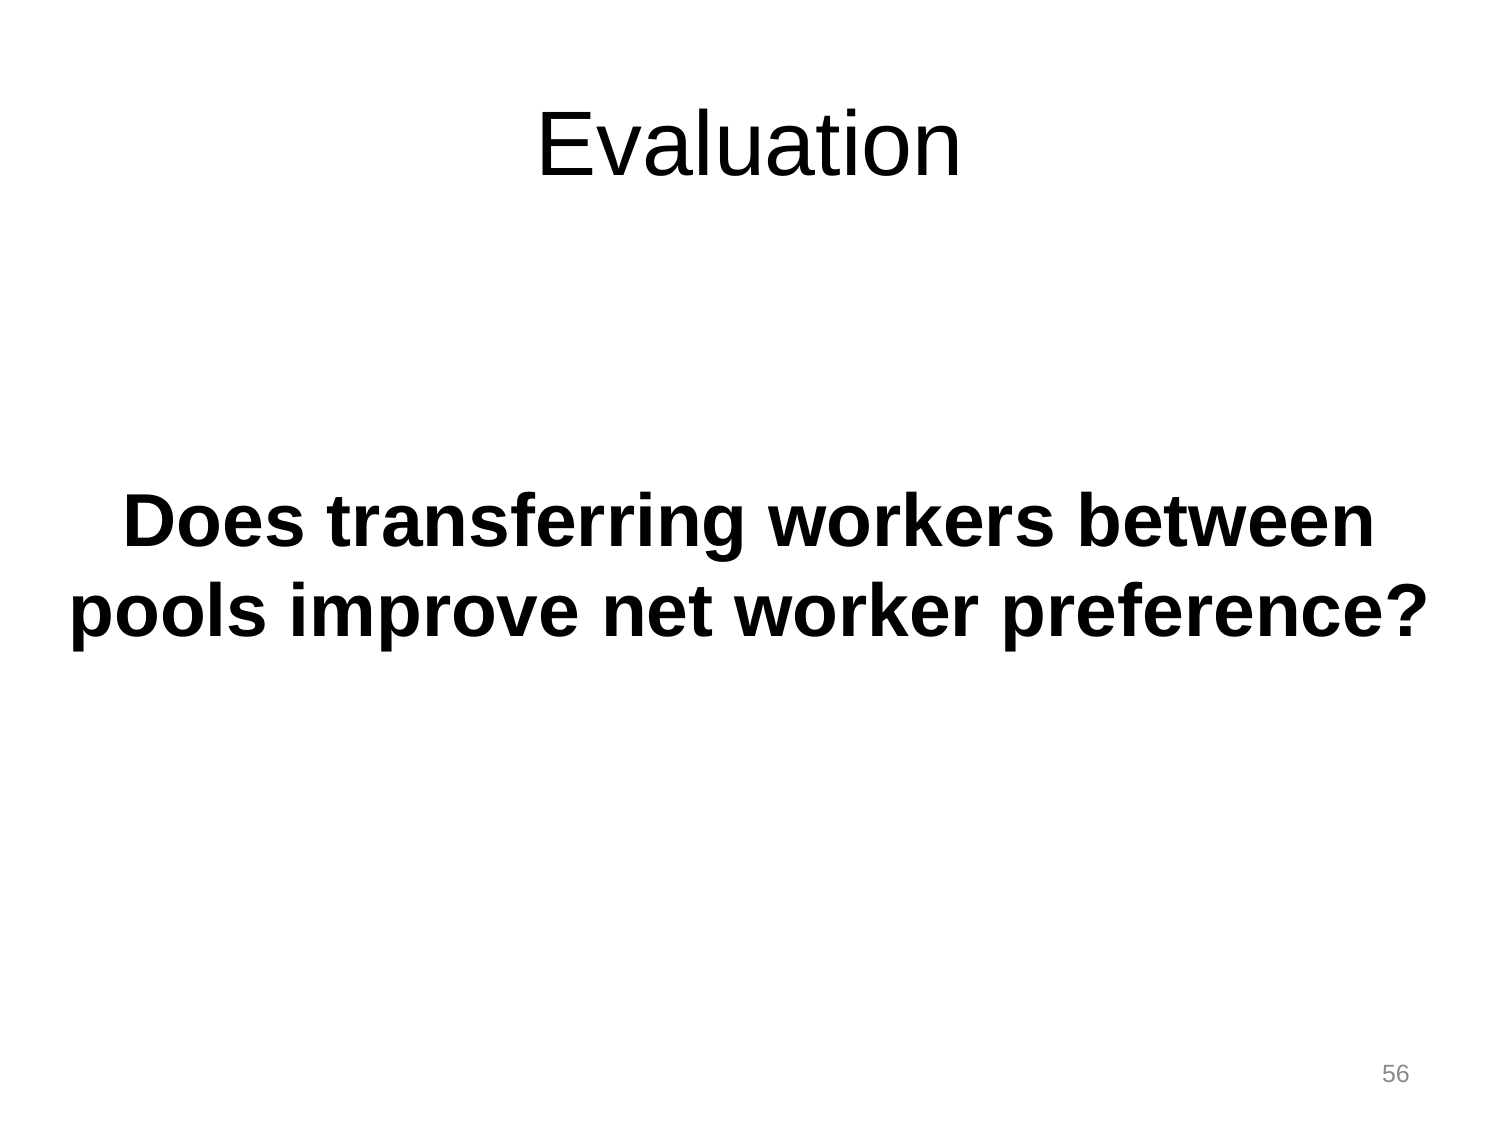

# Evaluation
Does transferring workers between pools improve net worker preference?
56